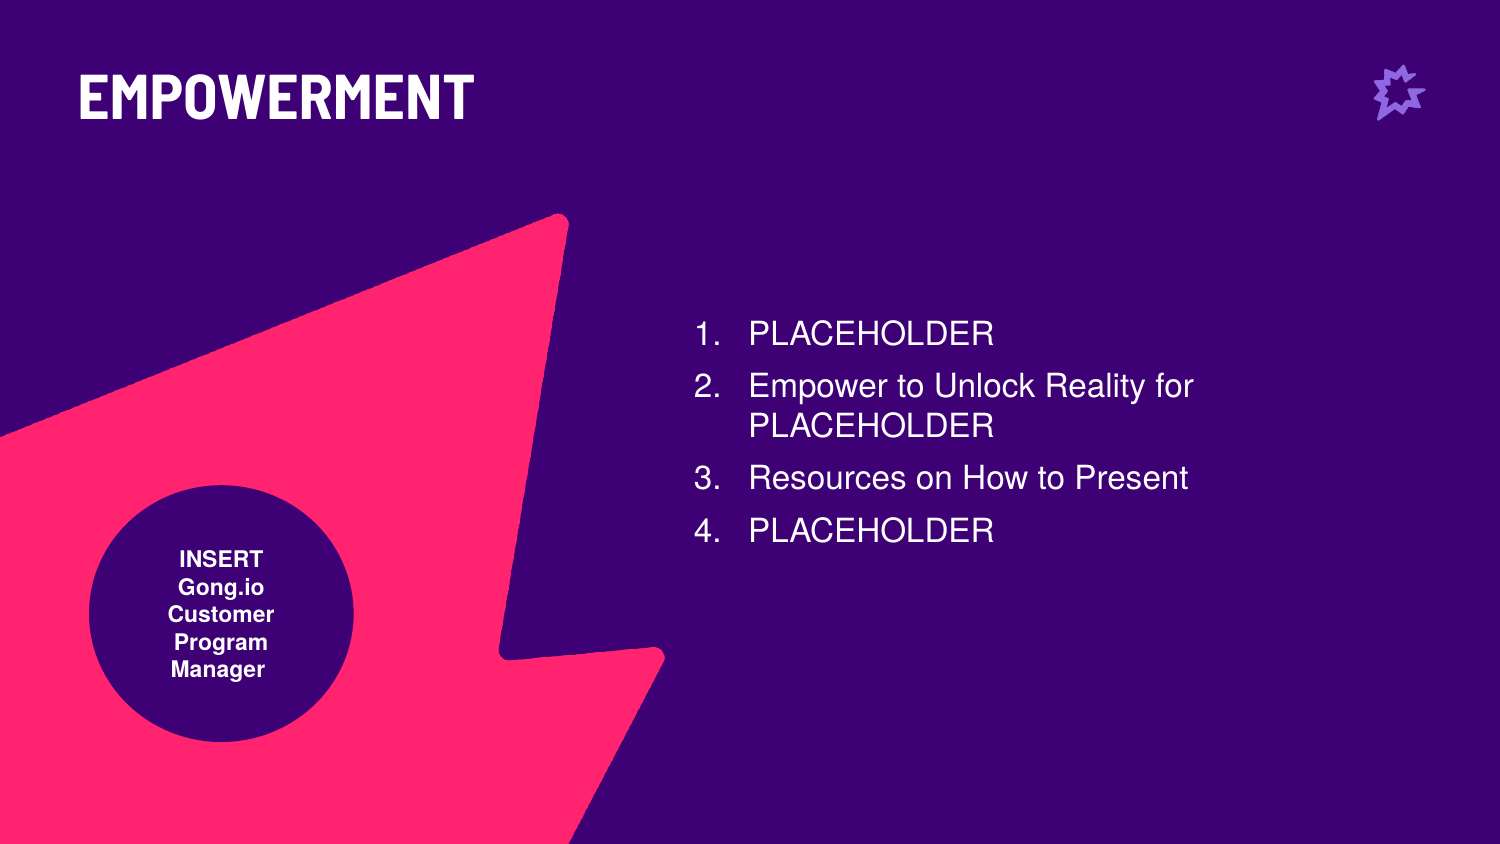

EMPOWERMENT
PLACEHOLDER
Empower to Unlock Reality for PLACEHOLDER
Resources on How to Present
PLACEHOLDER
INSERT Gong.io Customer Program Manager